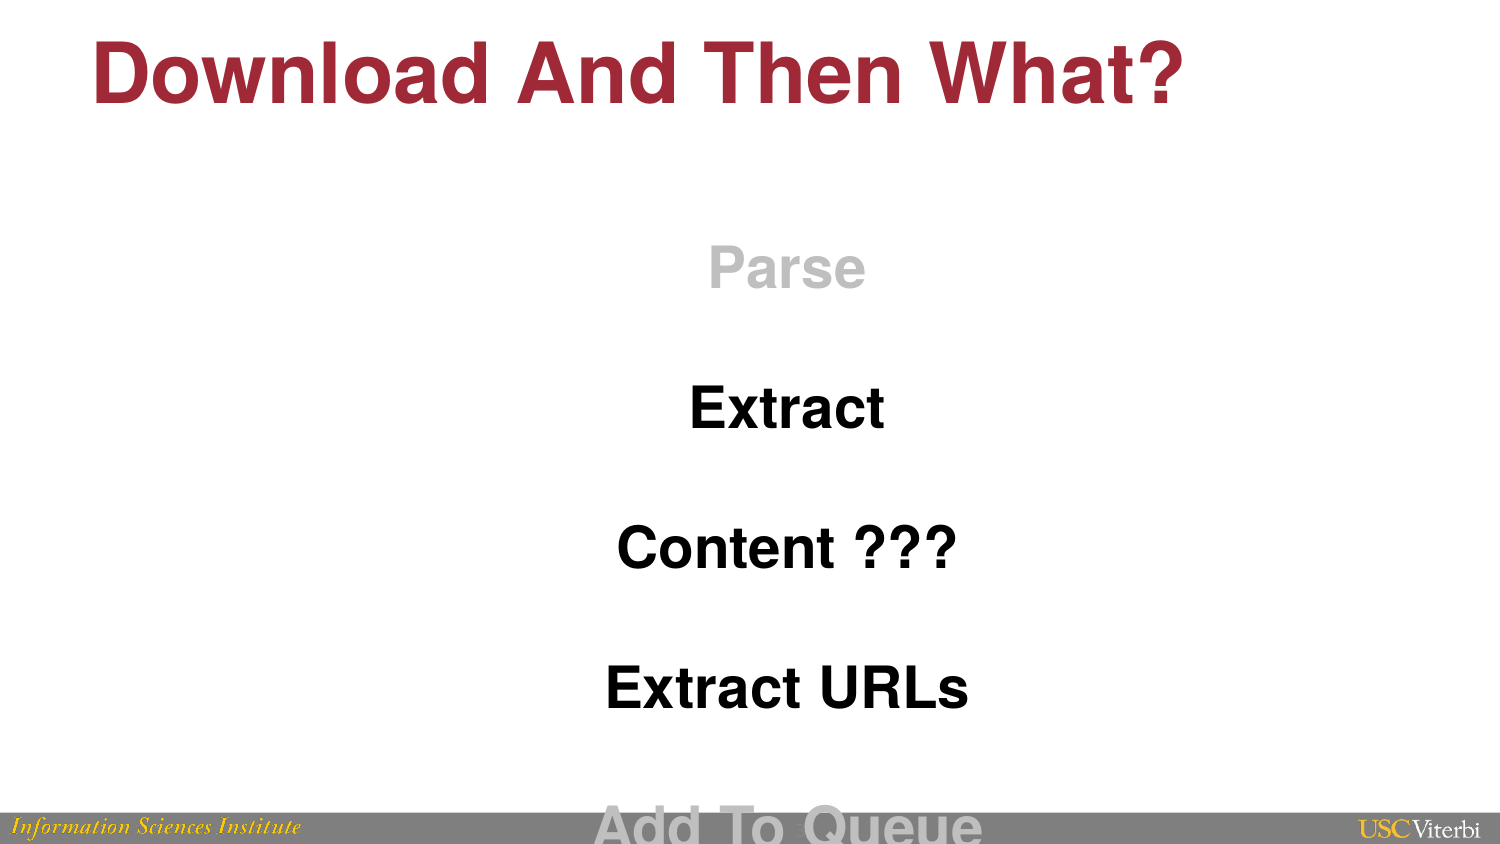

# Download And Then What?
Parse
Extract Content ???
Extract URLs
Add To Queue
34